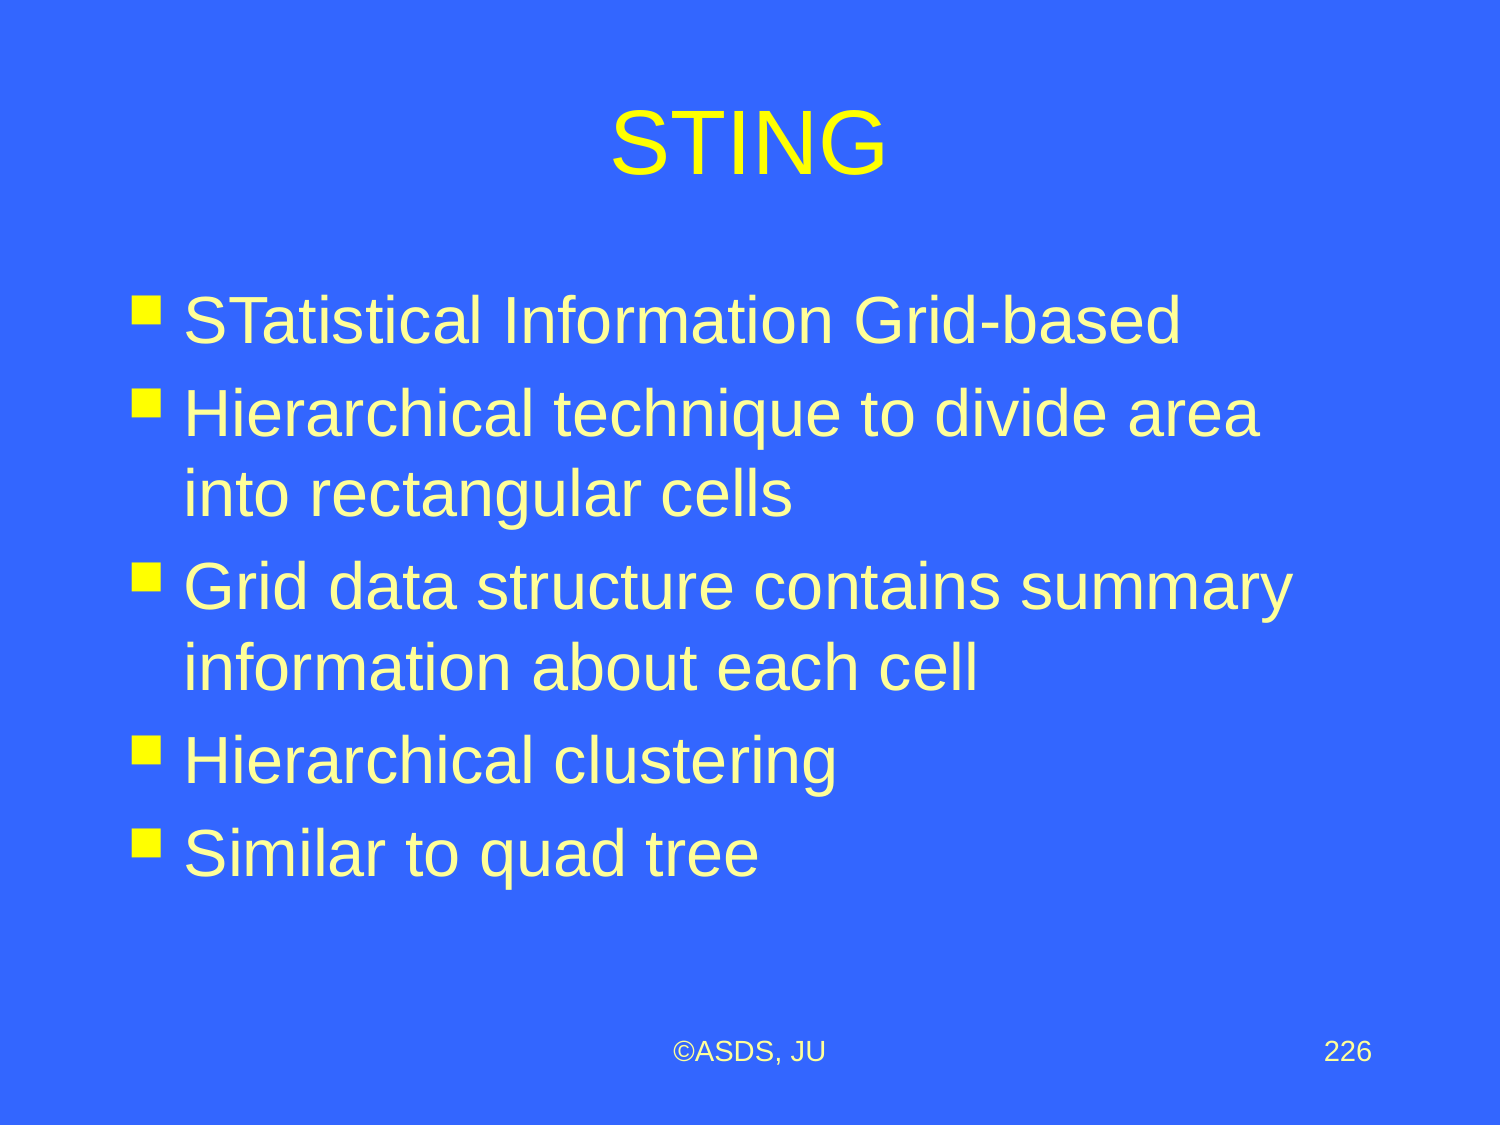

# STING
STatistical Information Grid-based
Hierarchical technique to divide area into rectangular cells
Grid data structure contains summary information about each cell
Hierarchical clustering
Similar to quad tree
©ASDS, JU
226